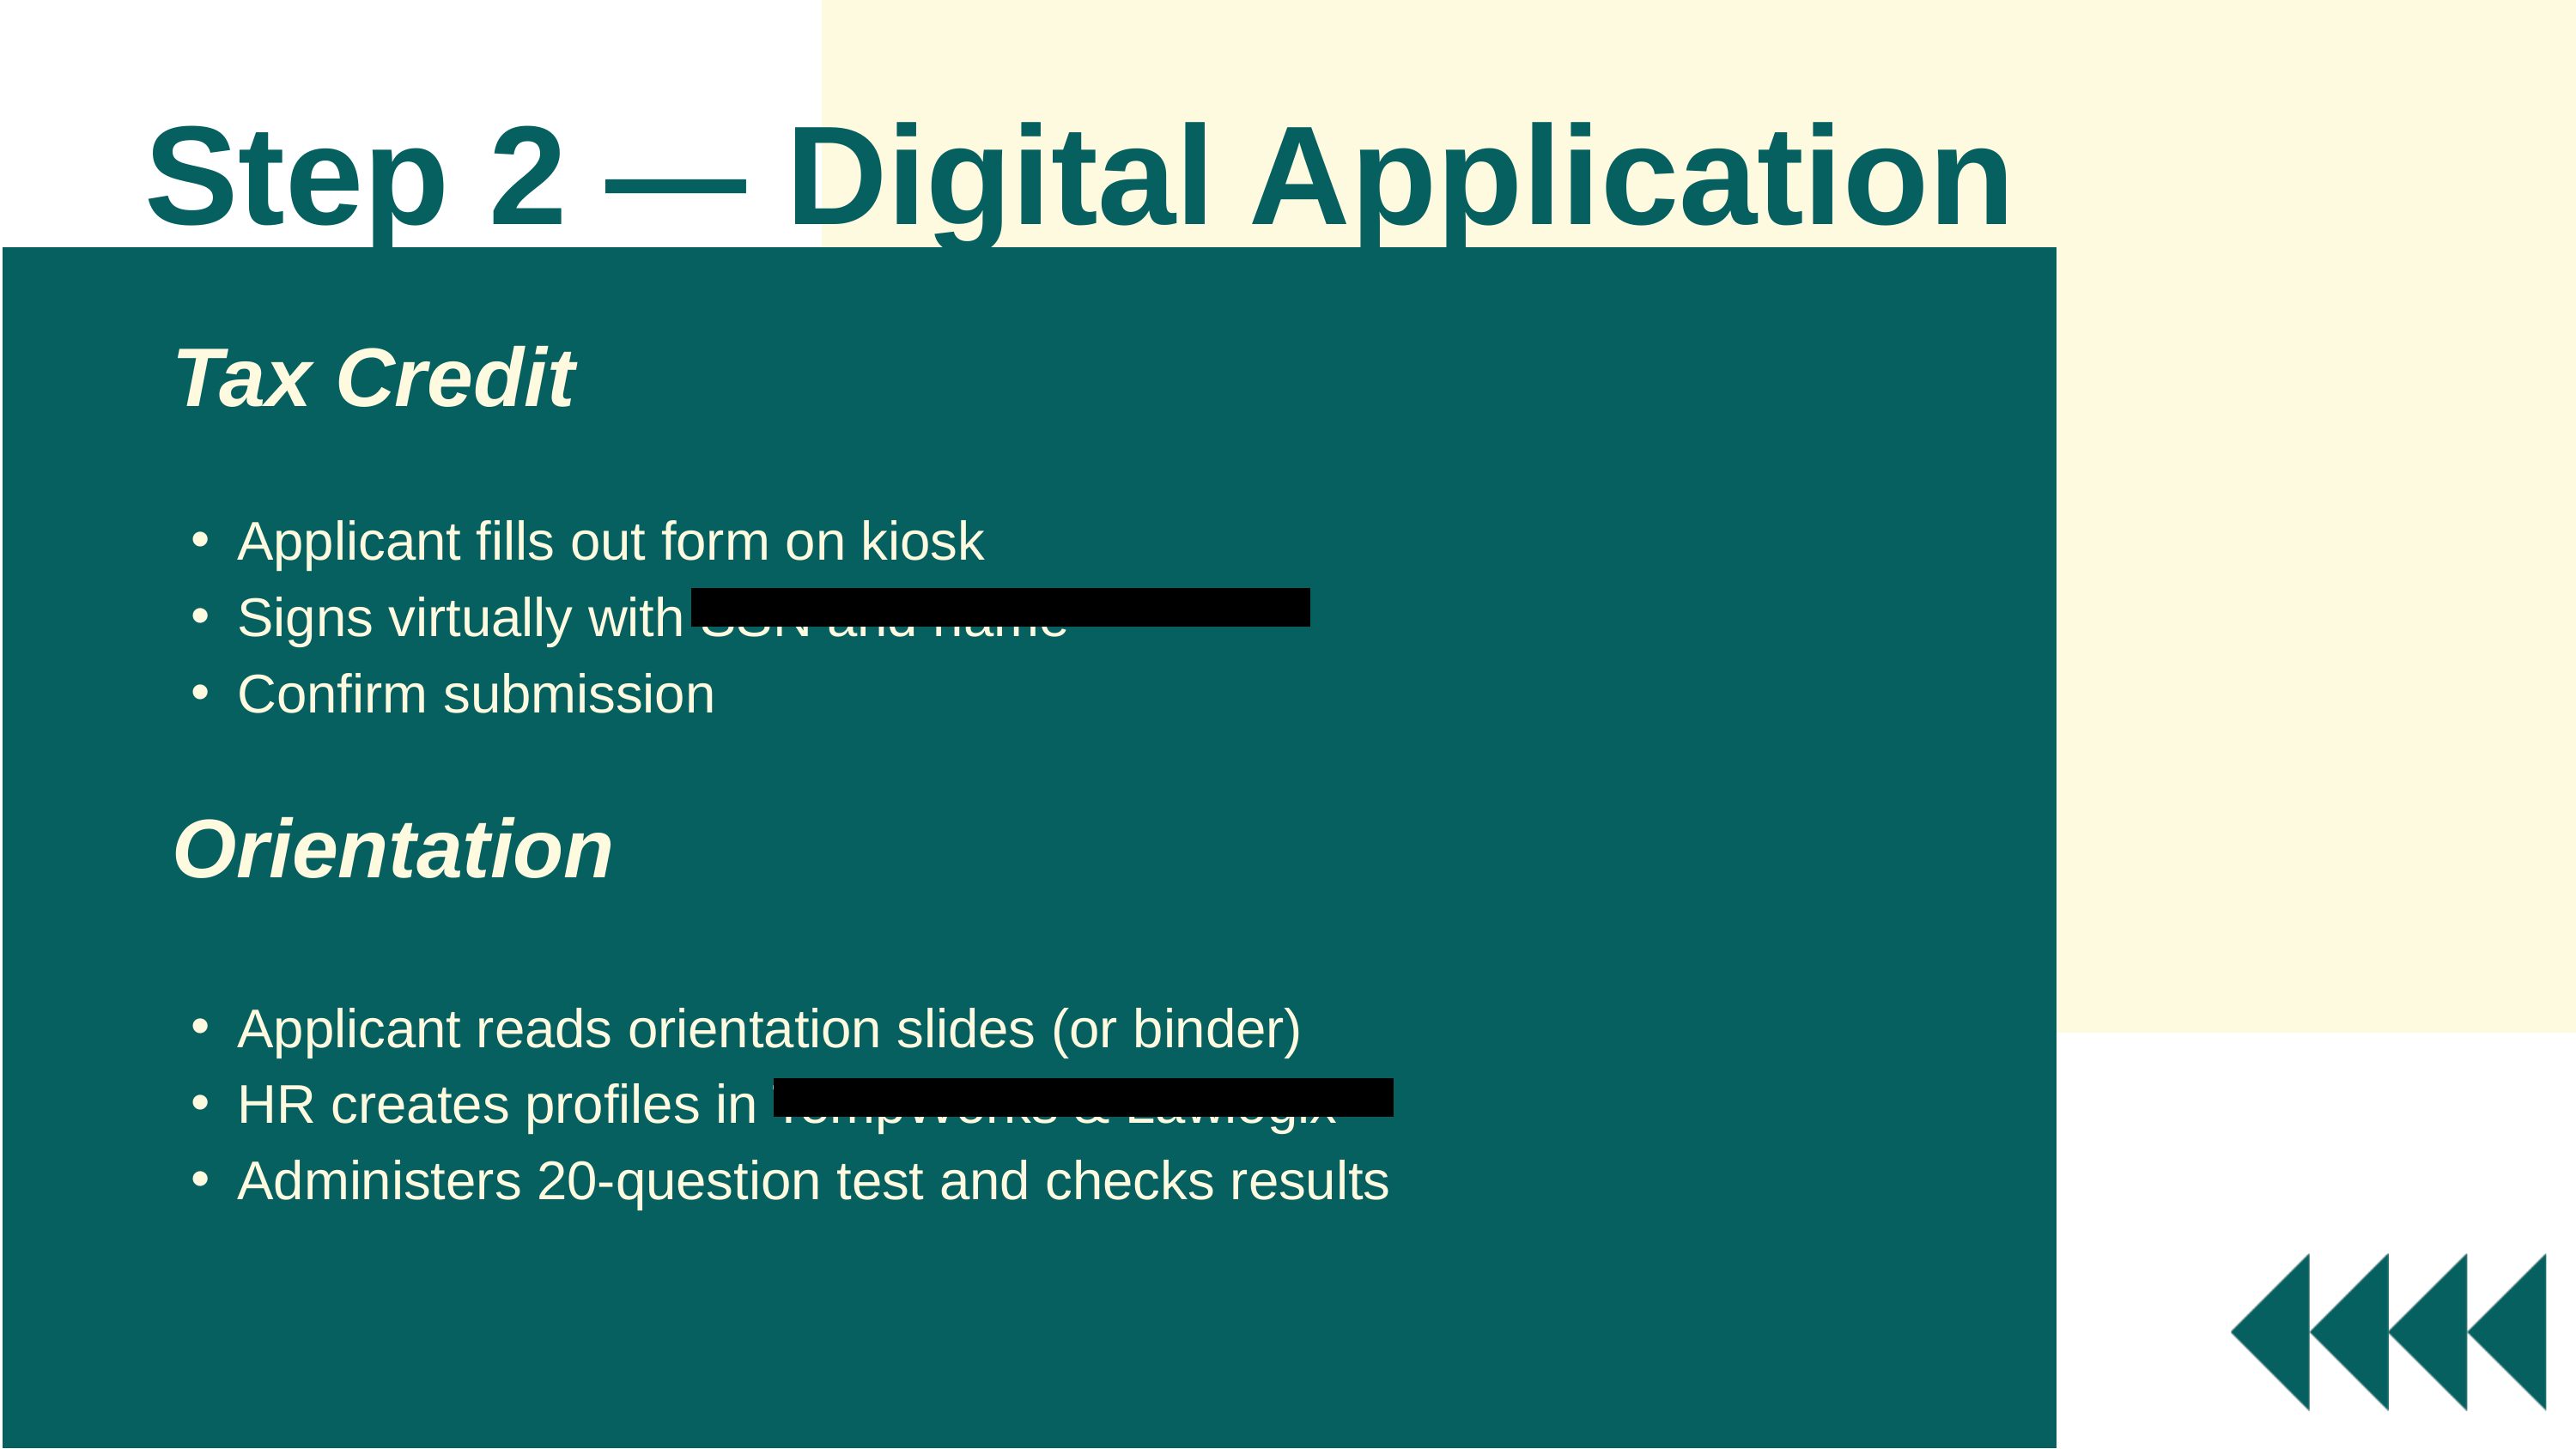

Step 2 — Digital Application

Tax Credit

Applicant fills out form on kiosk
Signs virtually with SSN and name
Confirm submission

Orientation

Applicant reads orientation slides (or binder)
HR creates profiles in TempWorks & Lawlogix
Administers 20-question test and checks results